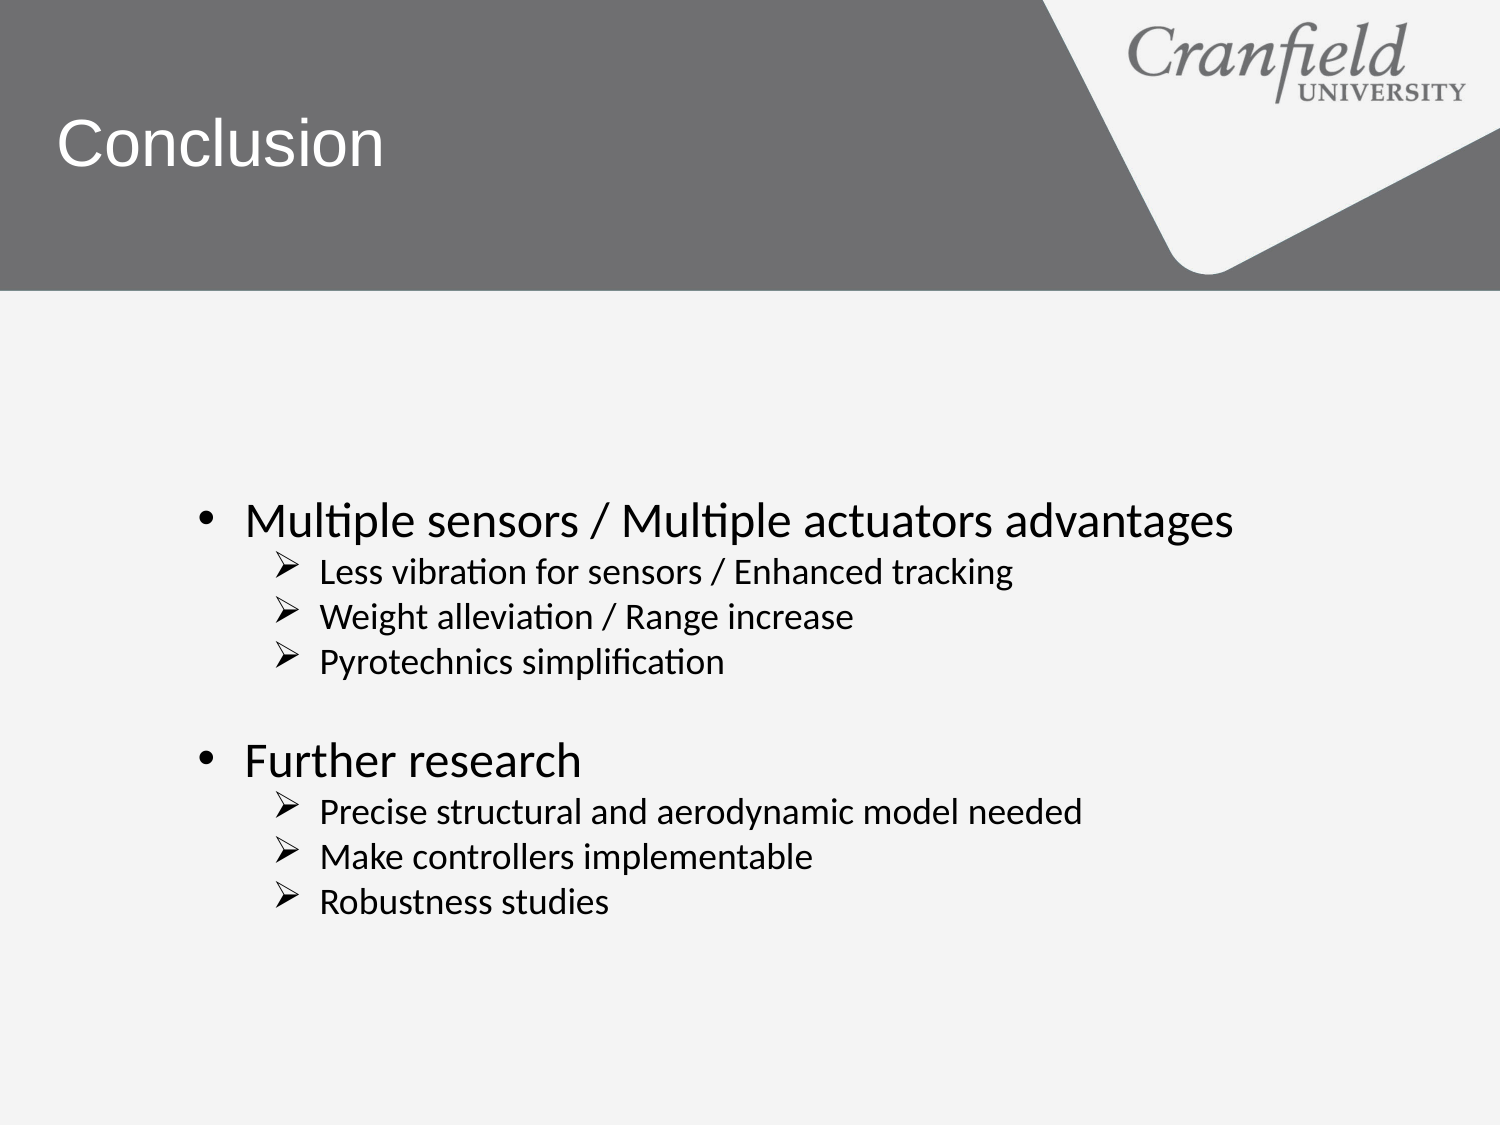

# Conclusion
Multiple sensors / Multiple actuators advantages
Less vibration for sensors / Enhanced tracking
Weight alleviation / Range increase
Pyrotechnics simplification

Further research
Precise structural and aerodynamic model needed
Make controllers implementable
Robustness studies